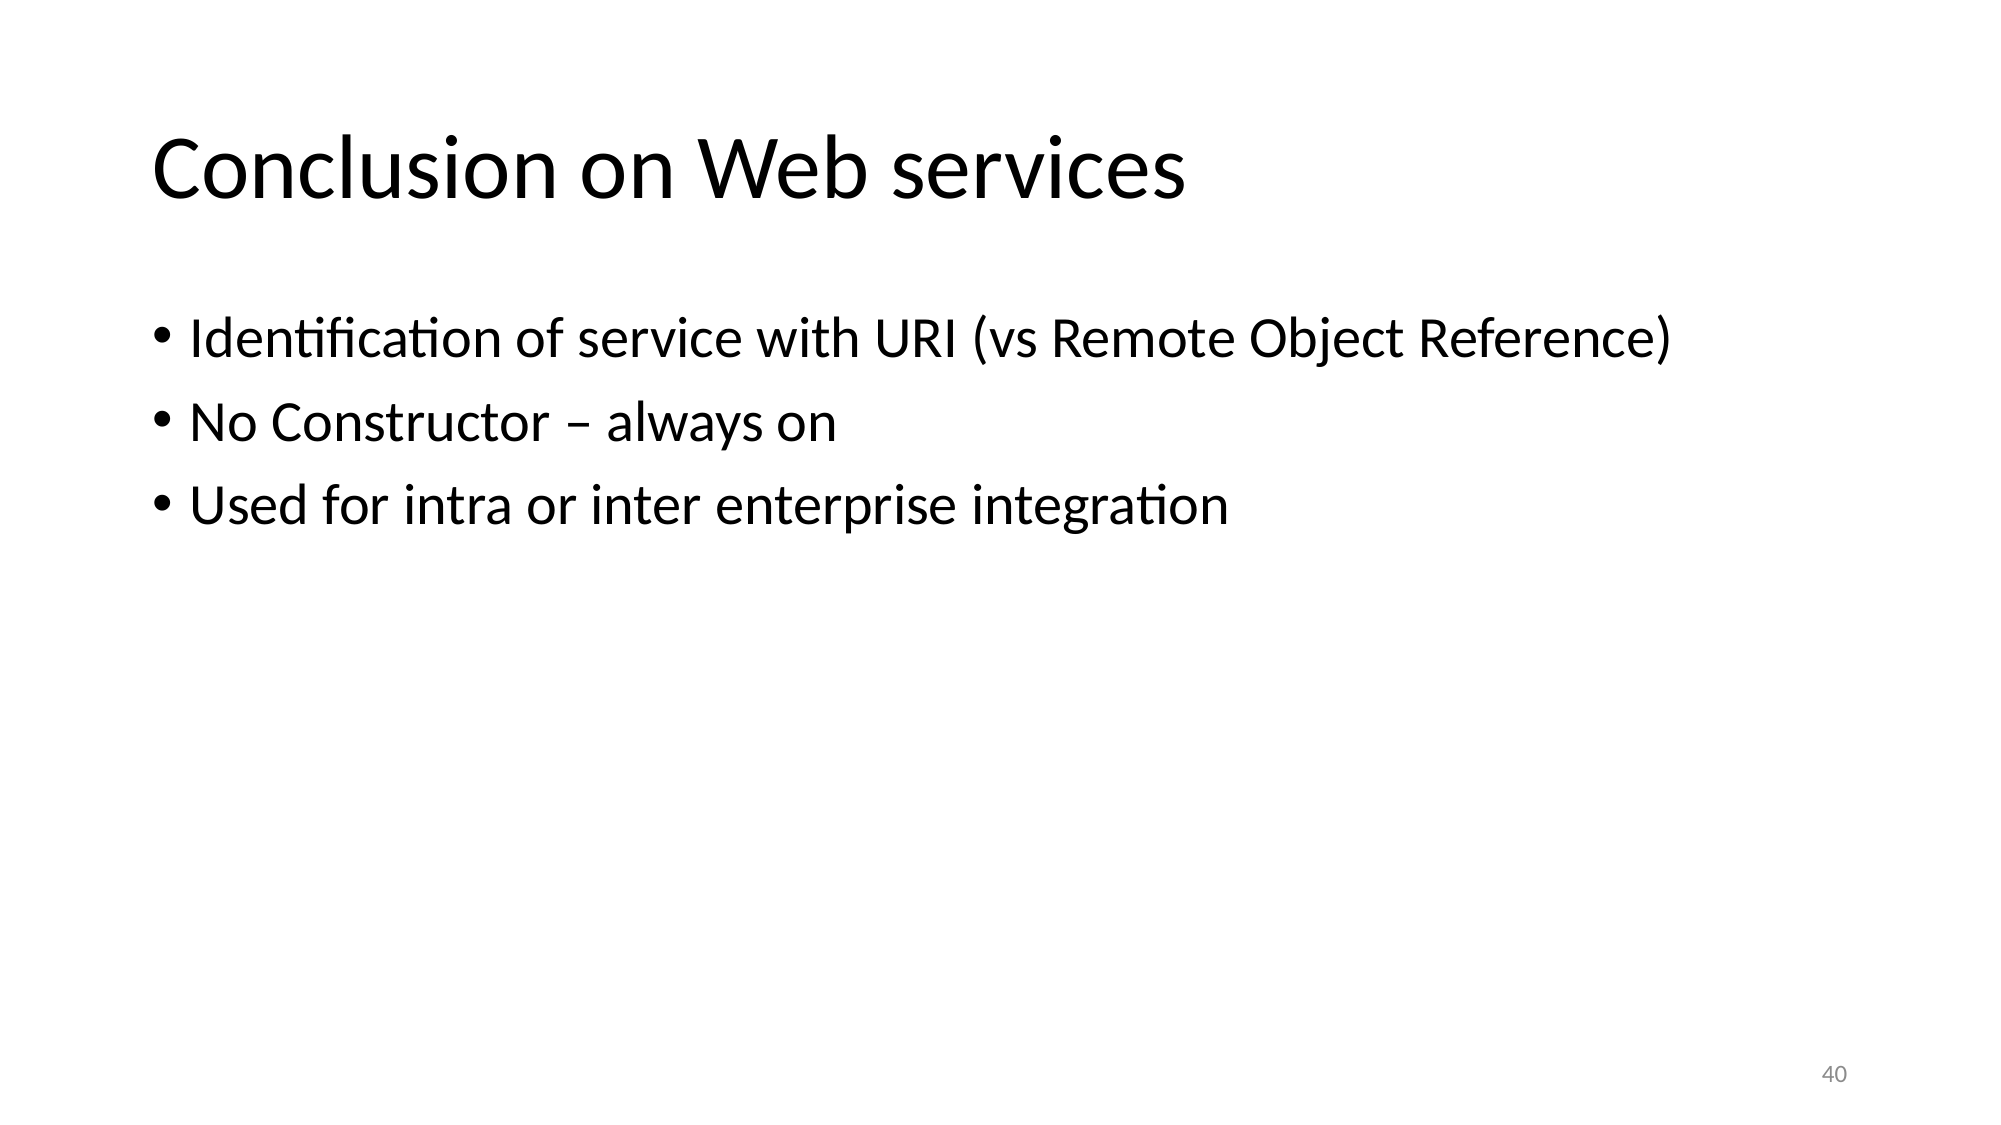

# Conclusion on Web services
Identification of service with URI (vs Remote Object Reference)
No Constructor – always on
Used for intra or inter enterprise integration

40